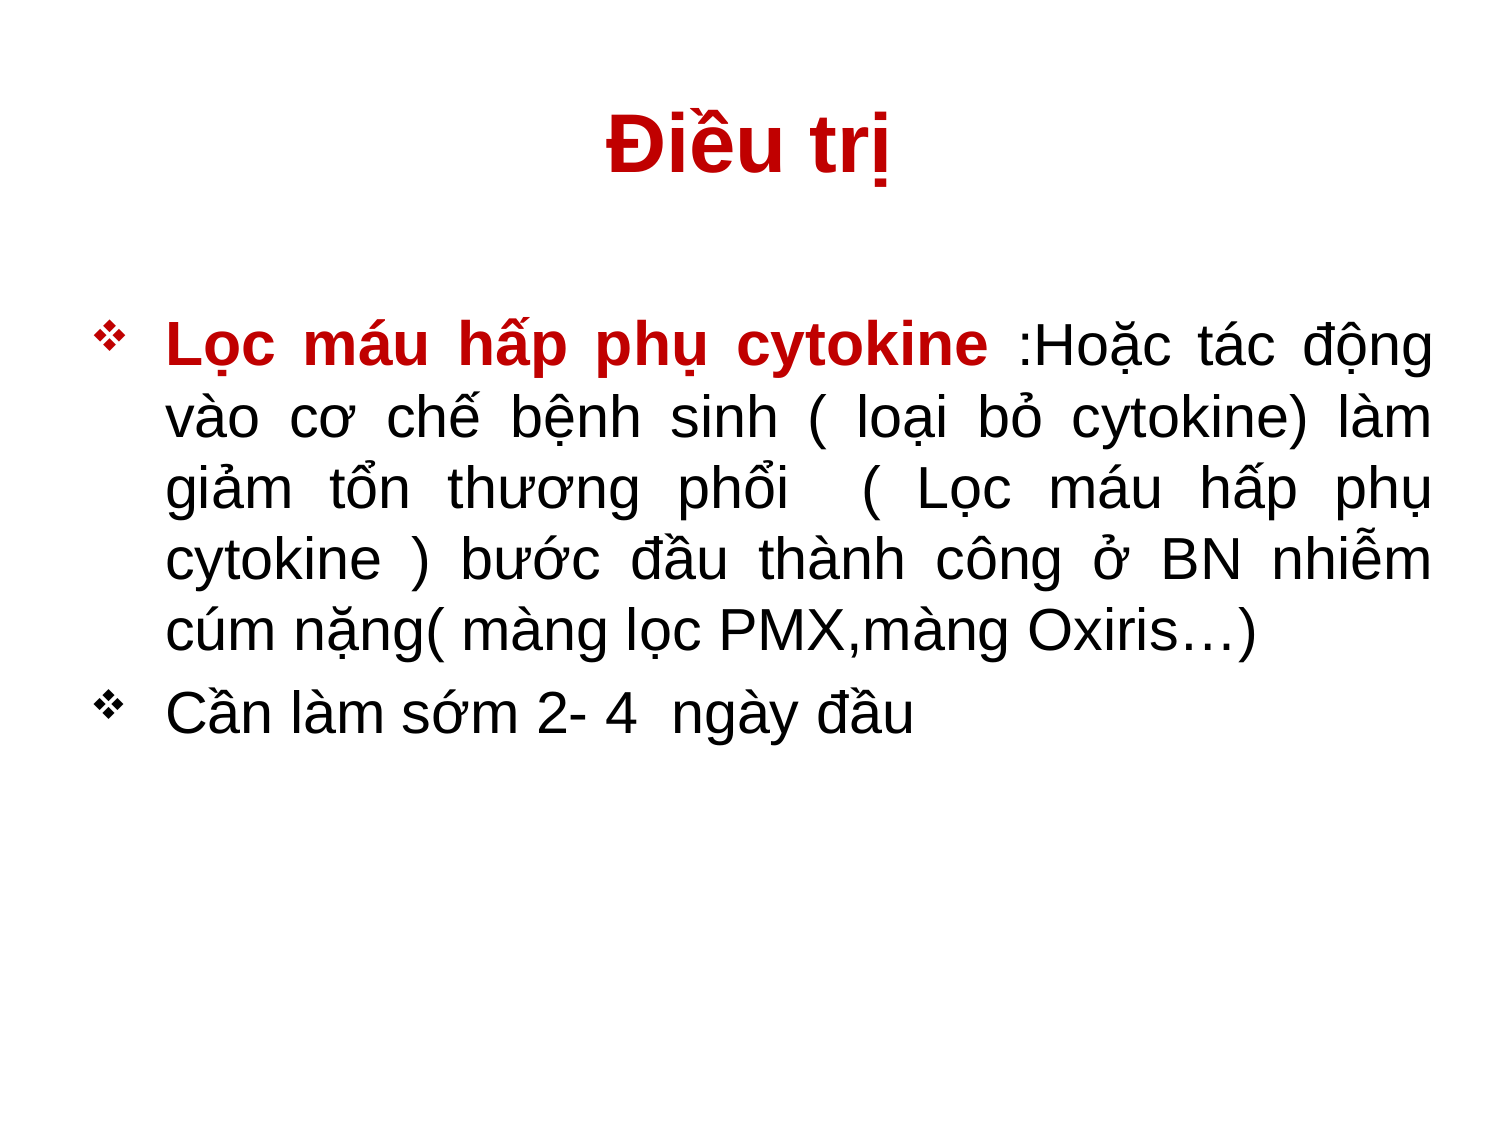

# Điều trị
Lọc máu hấp phụ cytokine :Hoặc tác động vào cơ chế bệnh sinh ( loại bỏ cytokine) làm giảm tổn thương phổi  ( Lọc máu hấp phụ cytokine ) bước đầu thành công ở BN nhiễm cúm nặng( màng lọc PMX,màng Oxiris…)
Cần làm sớm 2- 4  ngày đầu